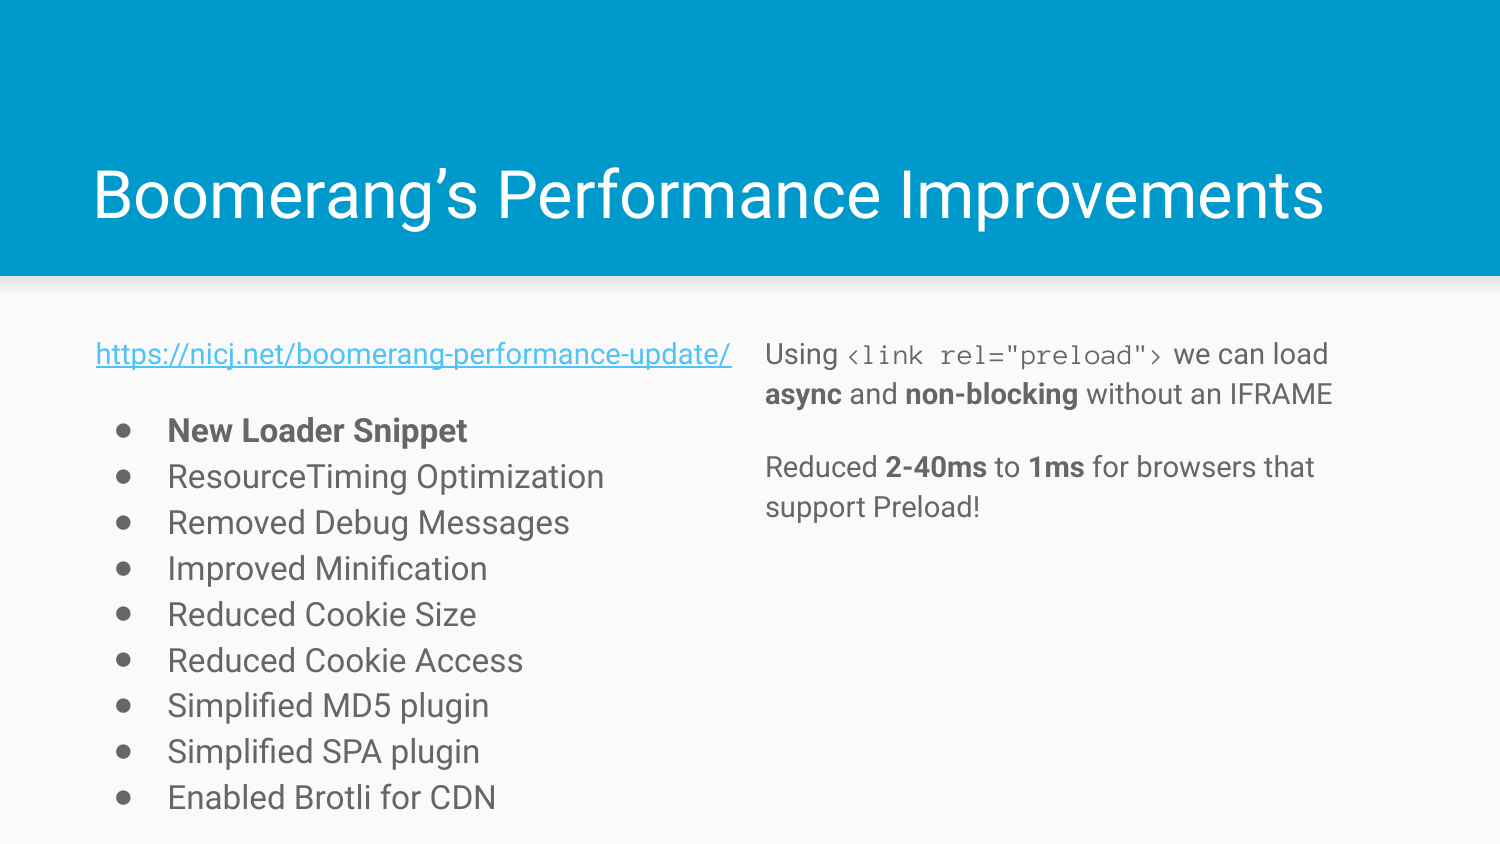

# Boomerang’s Performance Improvements
https://nicj.net/boomerang-performance-update/
New Loader Snippet
ResourceTiming Optimization
Removed Debug Messages
Improved Minification
Reduced Cookie Size
Reduced Cookie Access
Simplified MD5 plugin
Simplified SPA plugin
Enabled Brotli for CDN

Using <link rel="preload"> we can load async and non-blocking without an IFRAME
Reduced 2-40ms to 1ms for browsers that support Preload!